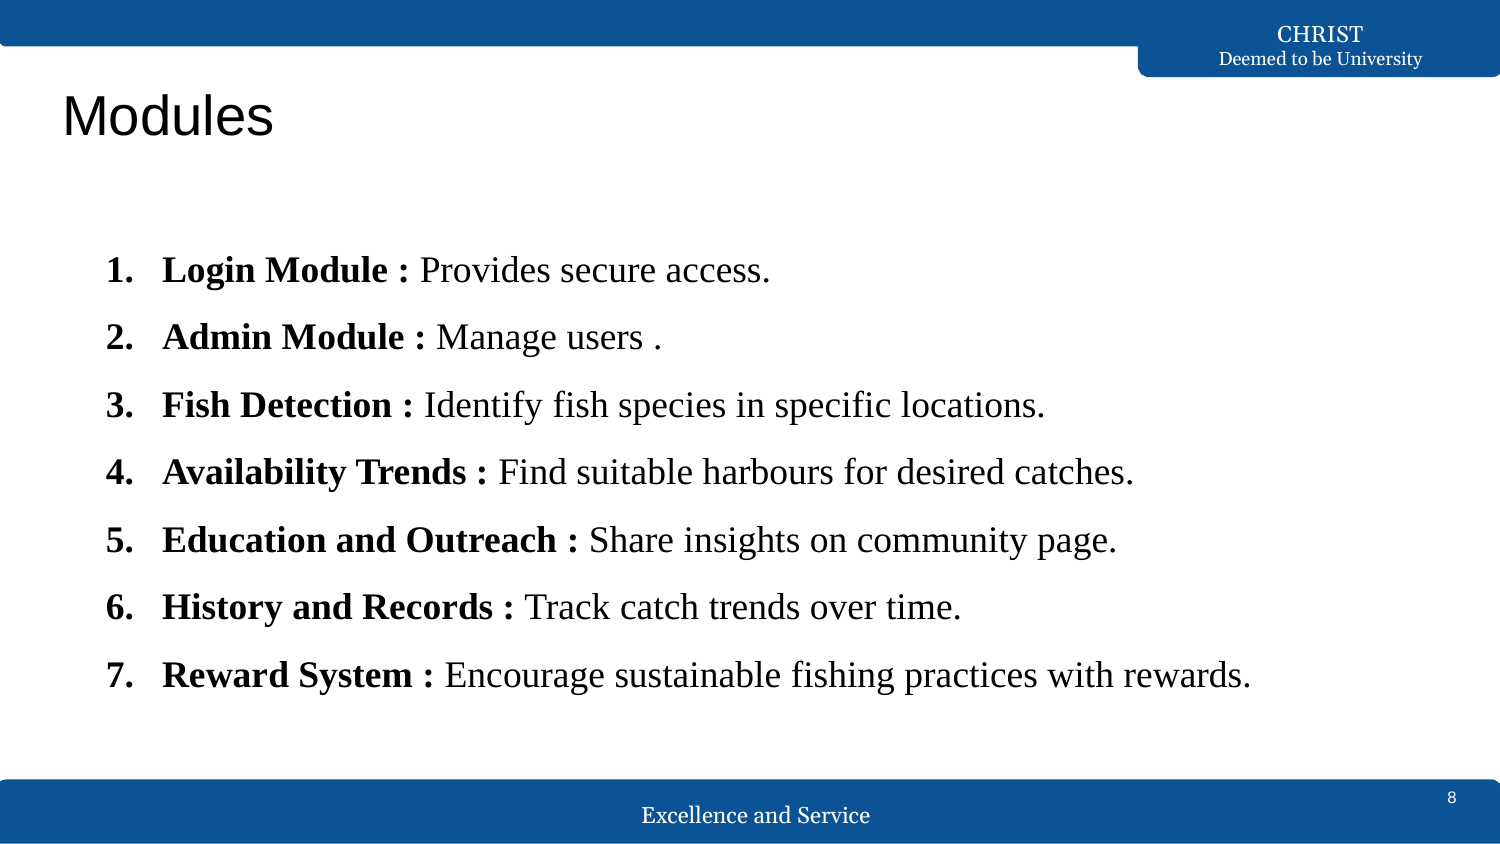

CHRIST
Deemed to be University
# Modules

Login Module : Provides secure access.
Admin Module : Manage users .
Fish Detection : Identify fish species in specific locations.
Availability Trends : Find suitable harbours for desired catches.
Education and Outreach : Share insights on community page.
History and Records : Track catch trends over time.
Reward System : Encourage sustainable fishing practices with rewards.
8
Excellence and Service